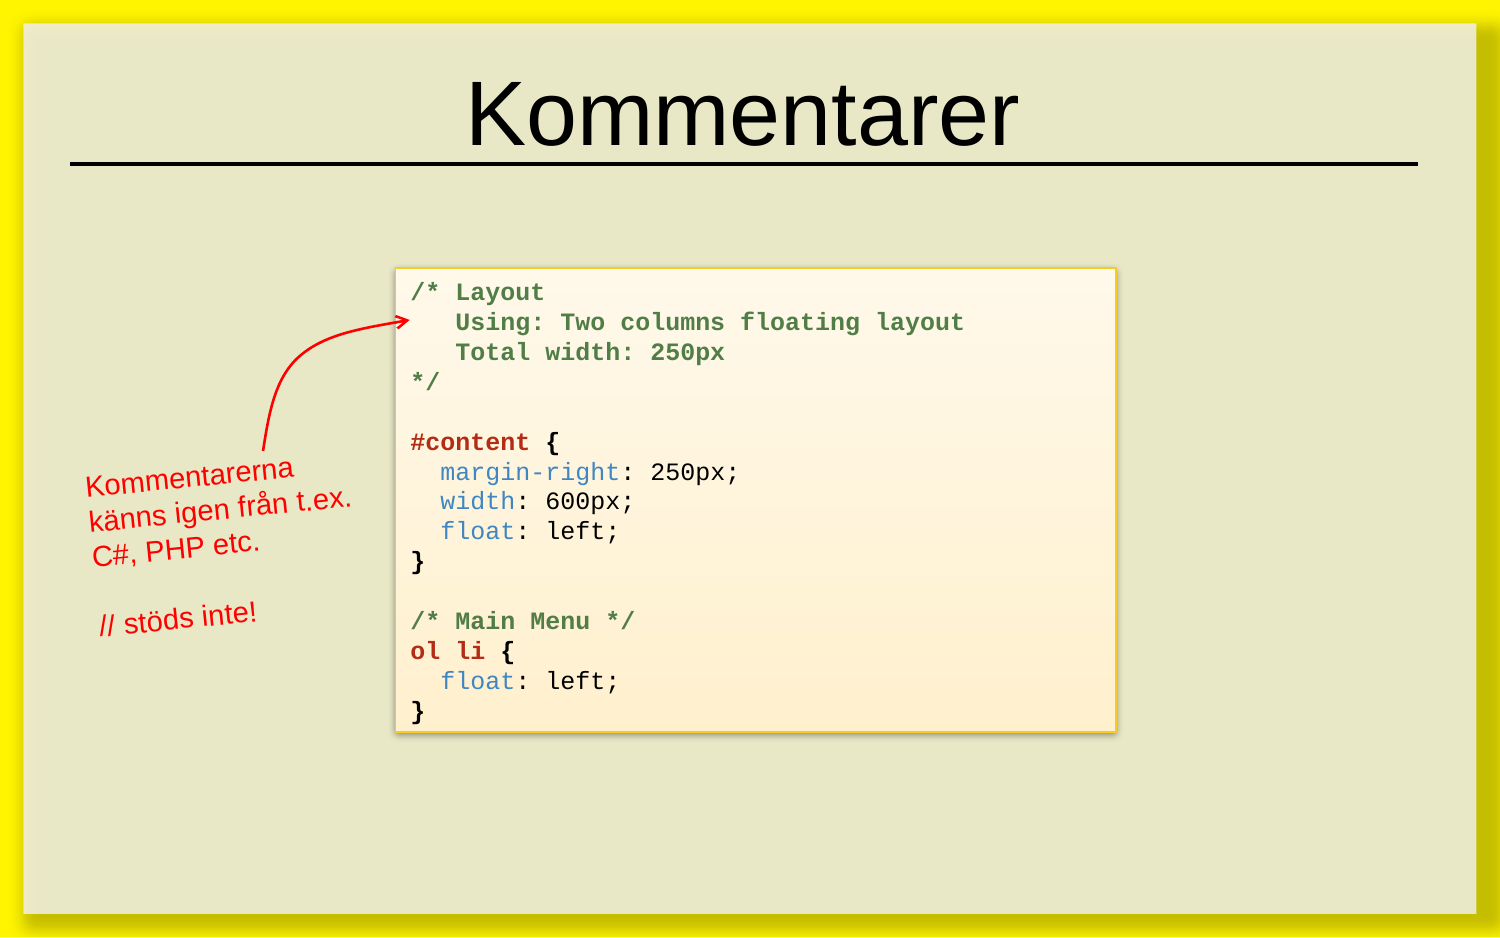

# Kommentarer
/* Layout
   Using: Two columns floating layout
   Total width: 250px
*/

#content {
  margin-right: 250px;
  width: 600px;
  float: left;
}

/* Main Menu */
ol li {
  float: left;
}

Kommentarerna känns igen från t.ex. C#, PHP etc.

// stöds inte!